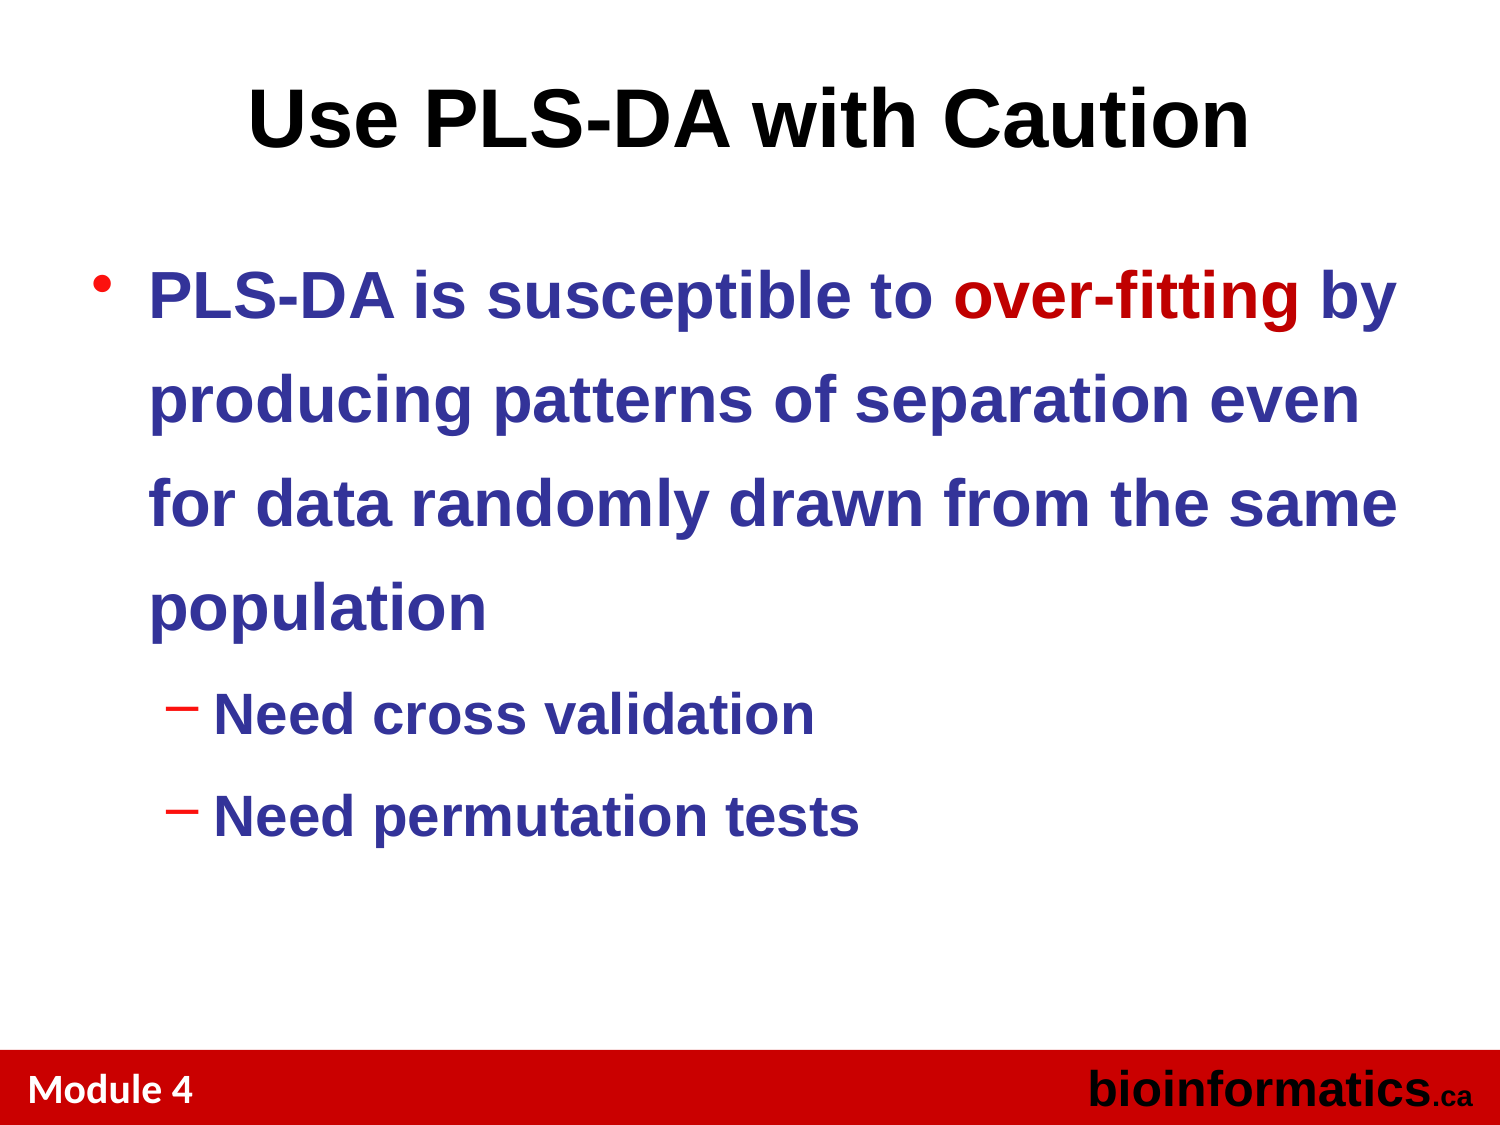

# Use PLS-DA with Caution
PLS-DA is susceptible to over-fitting by producing patterns of separation even for data randomly drawn from the same population
Need cross validation
Need permutation tests